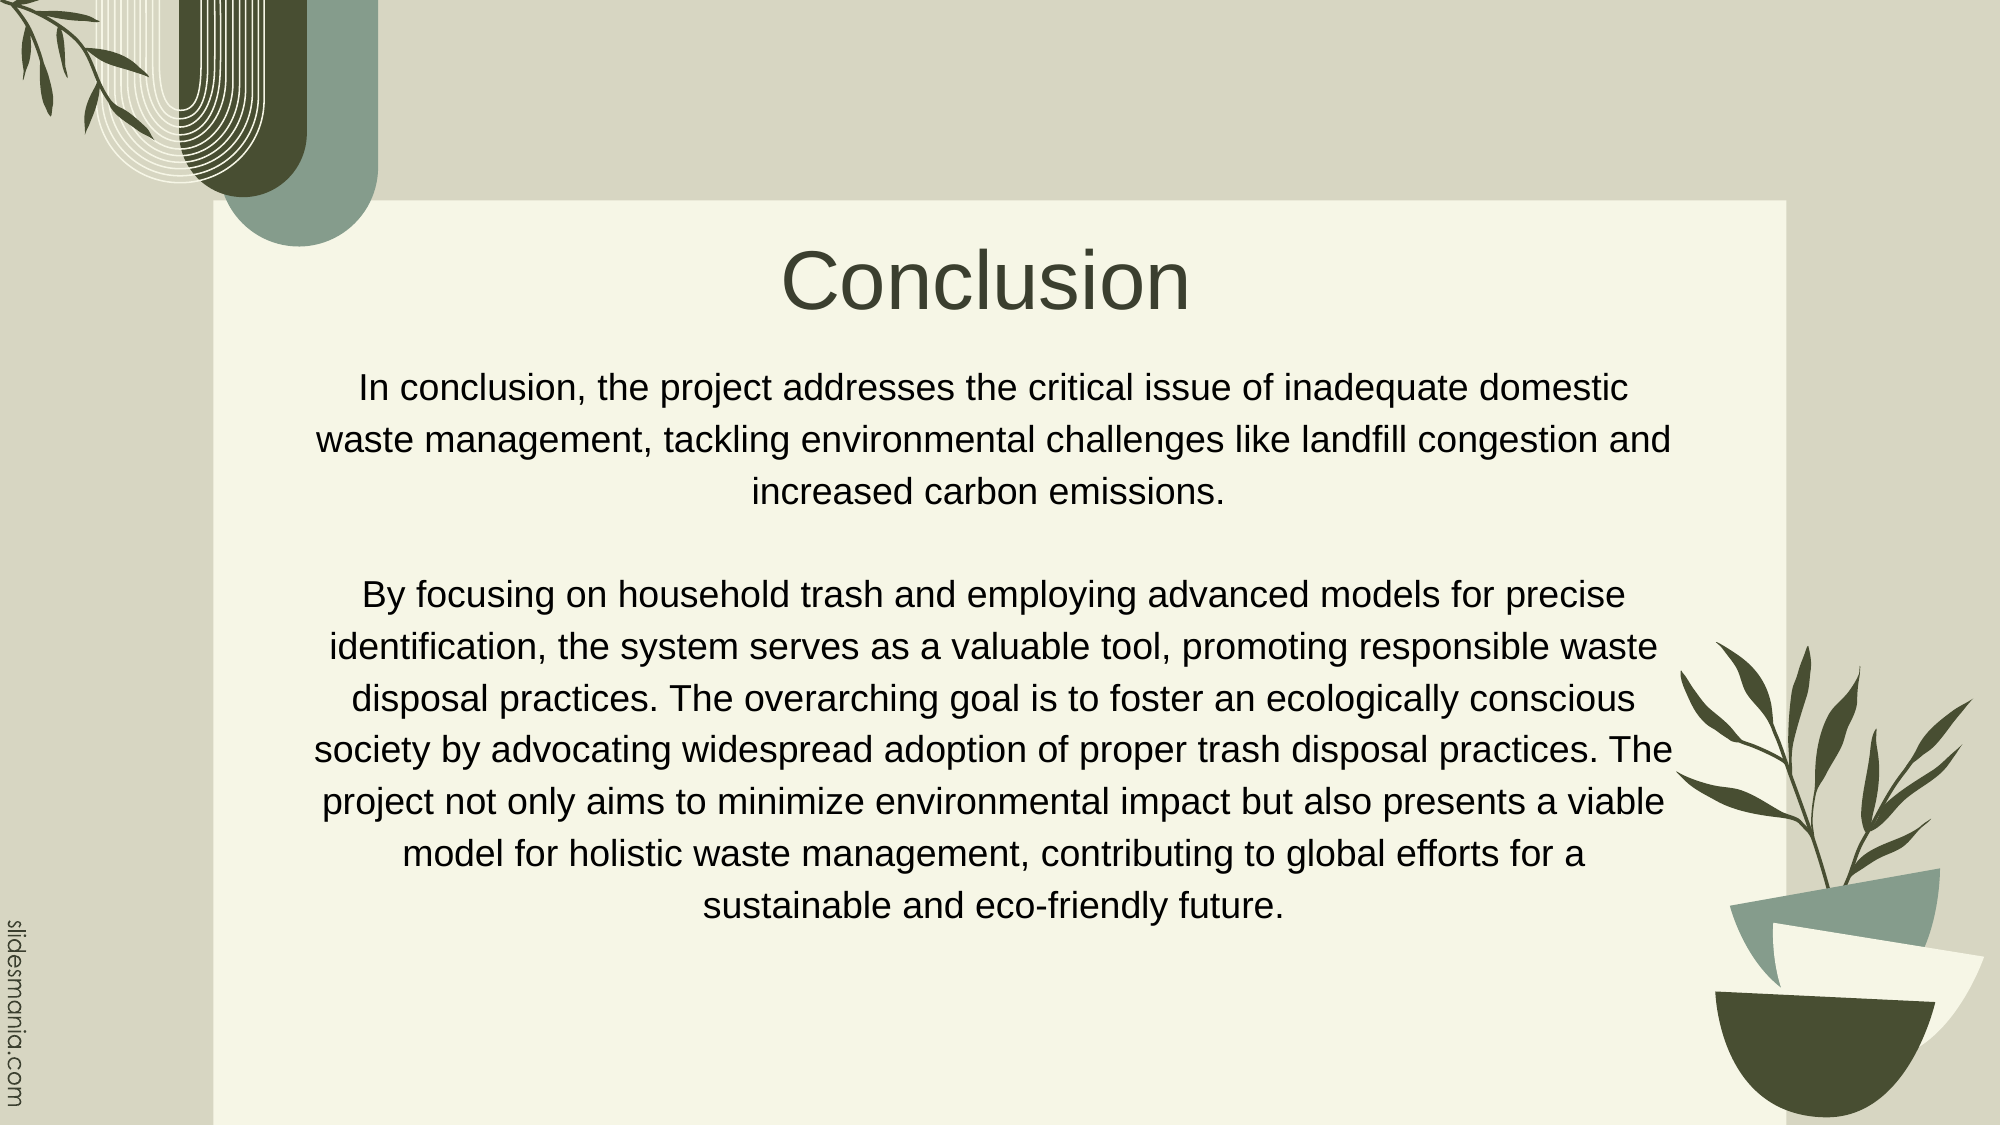

# Conclusion
In conclusion, the project addresses the critical issue of inadequate domestic waste management, tackling environmental challenges like landfill congestion and increased carbon emissions.

By focusing on household trash and employing advanced models for precise identification, the system serves as a valuable tool, promoting responsible waste disposal practices. The overarching goal is to foster an ecologically conscious society by advocating widespread adoption of proper trash disposal practices. The project not only aims to minimize environmental impact but also presents a viable model for holistic waste management, contributing to global efforts for a sustainable and eco-friendly future.